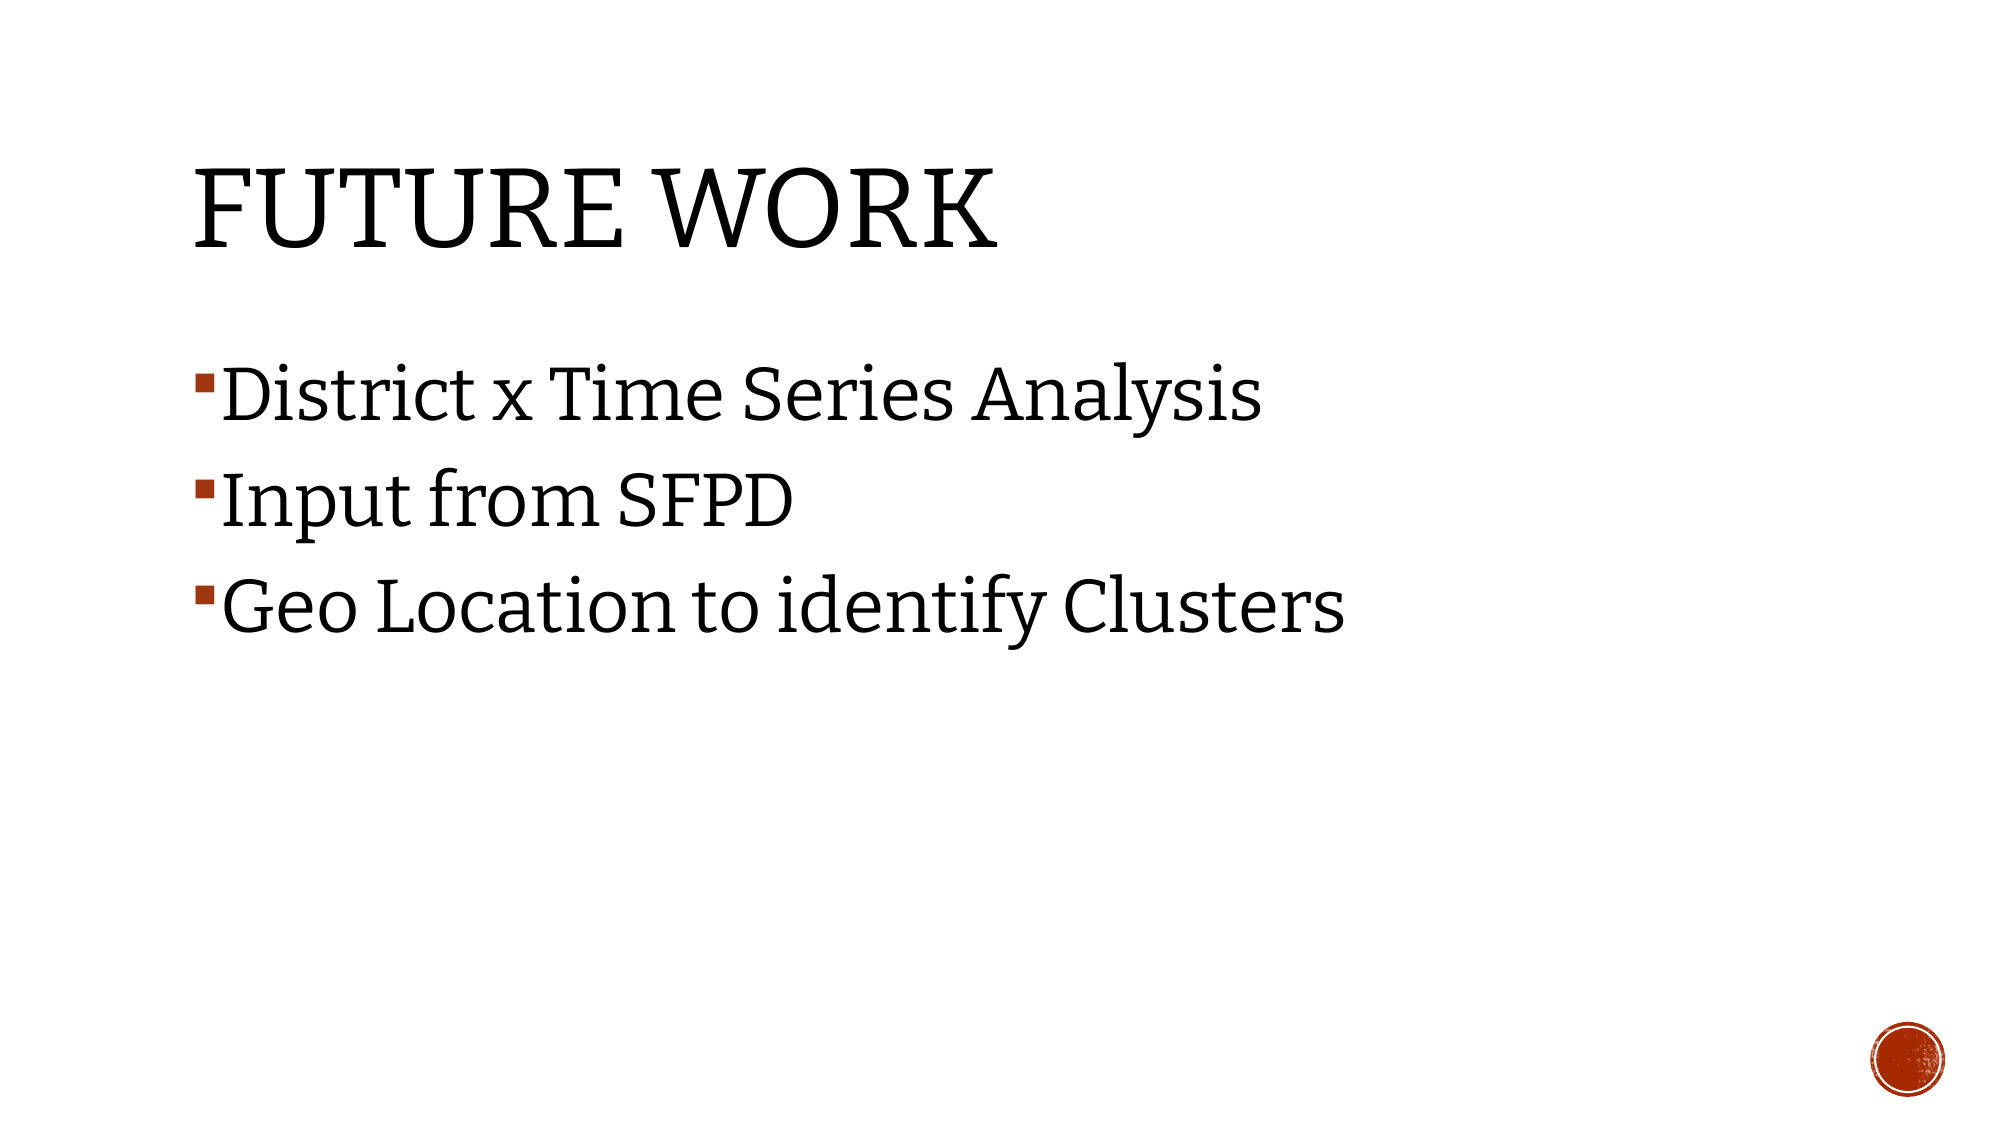

# Future Work
District x Time Series Analysis
Input from SFPD
Geo Location to identify Clusters